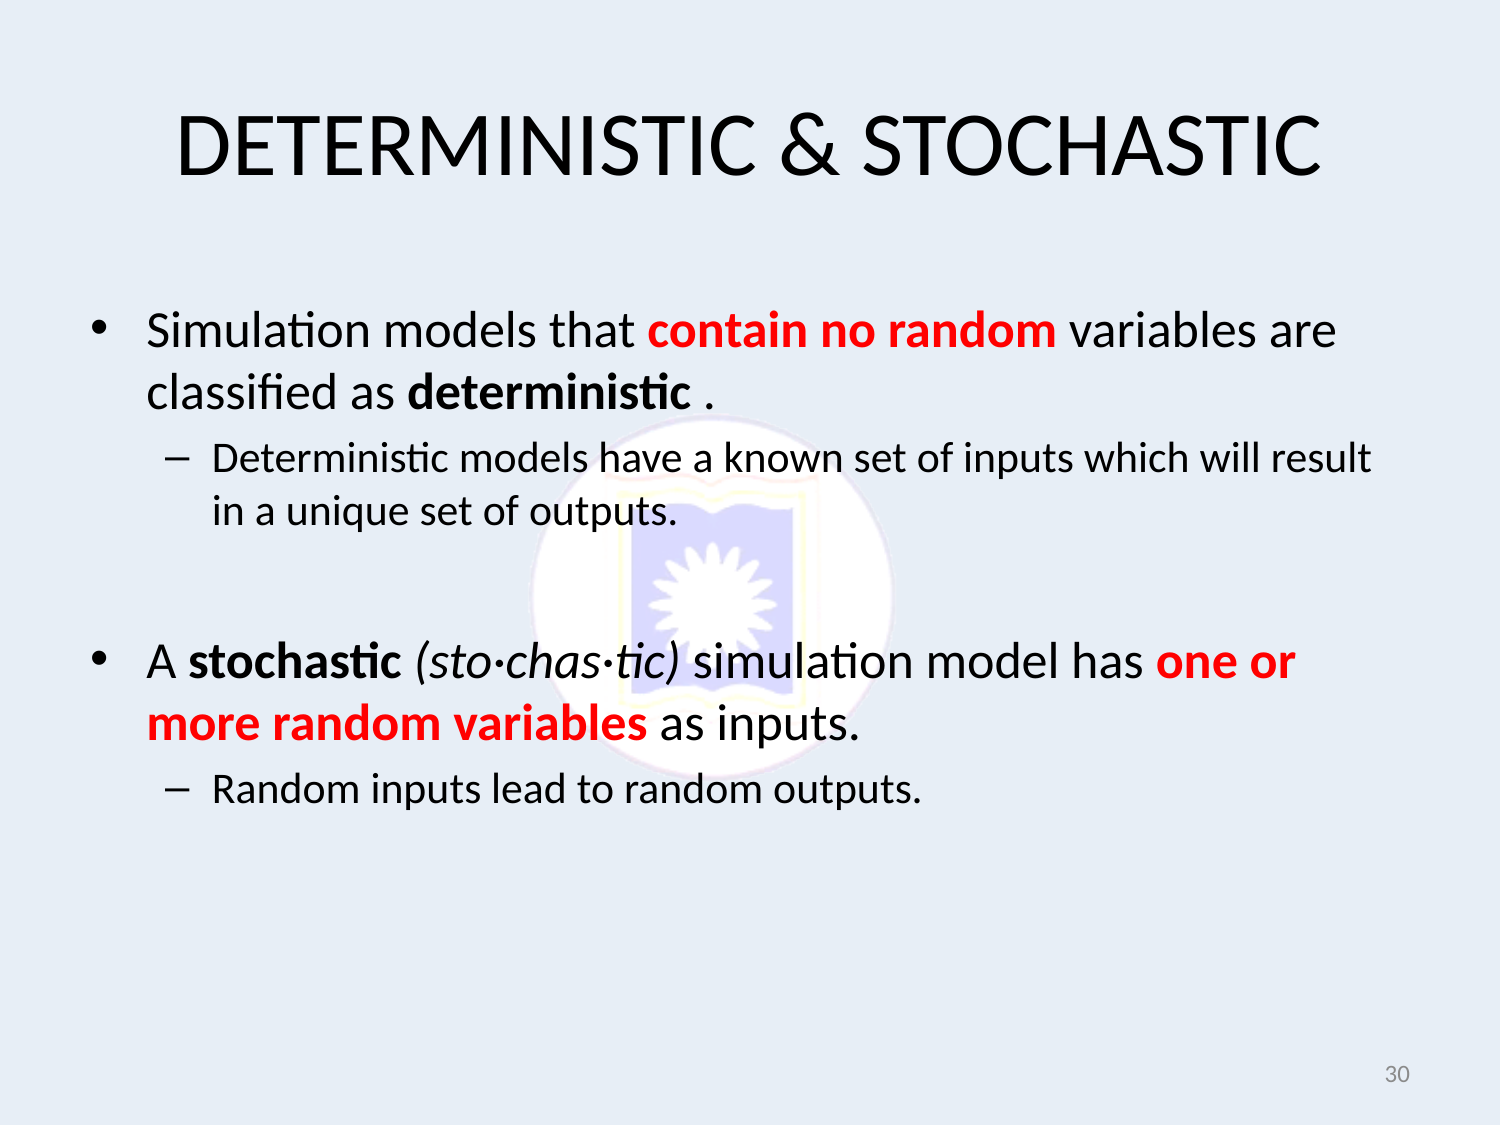

# DETERMINISTIC & STOCHASTIC
Simulation models that contain no random variables are classified as deterministic .
Deterministic models have a known set of inputs which will result in a unique set of outputs.

A stochastic (sto·chas·tic) simulation model has one or more random variables as inputs.
Random inputs lead to random outputs.
30